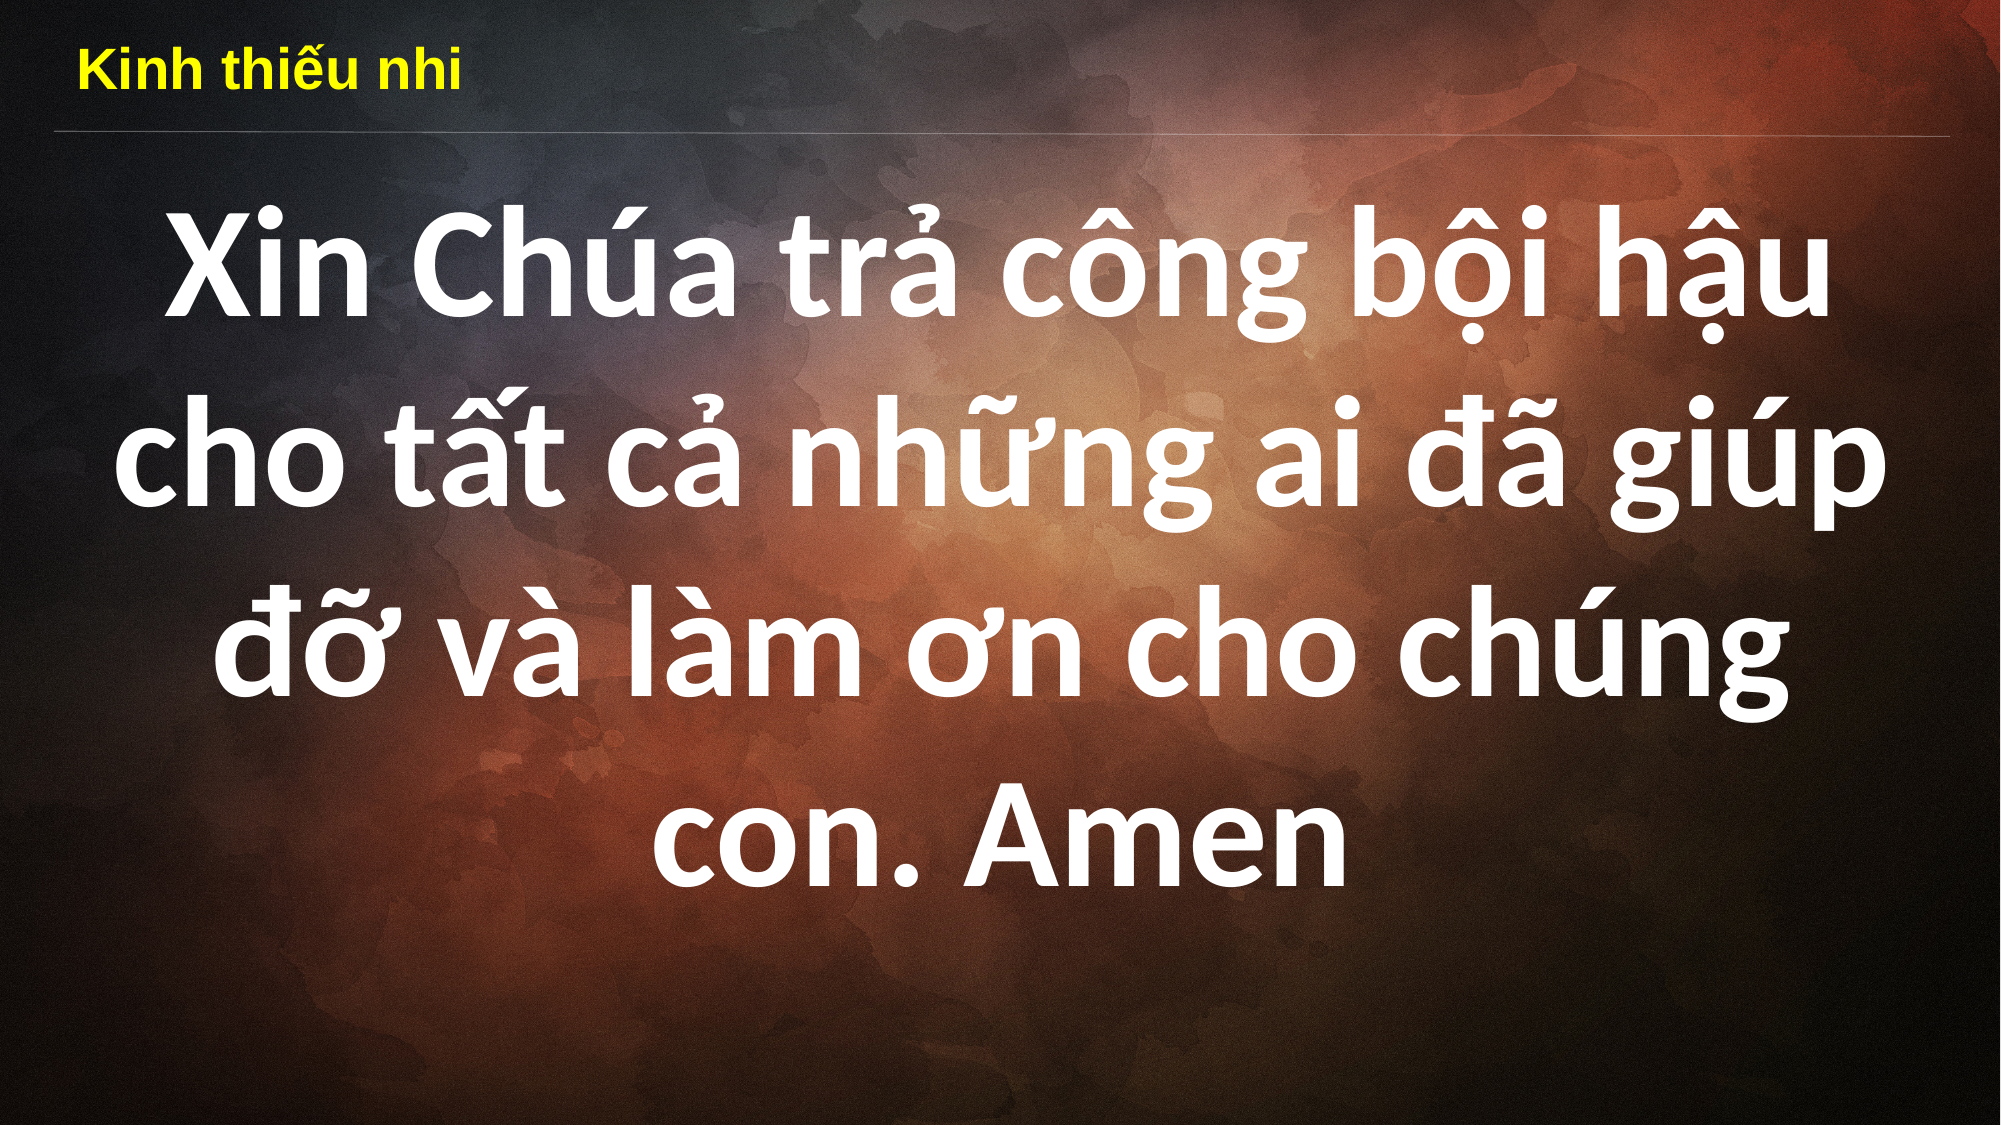

Kinh thiếu nhi
Xin Chúa trả công bội hậu cho tất cả những ai đã giúp đỡ và làm ơn cho chúng con. Amen